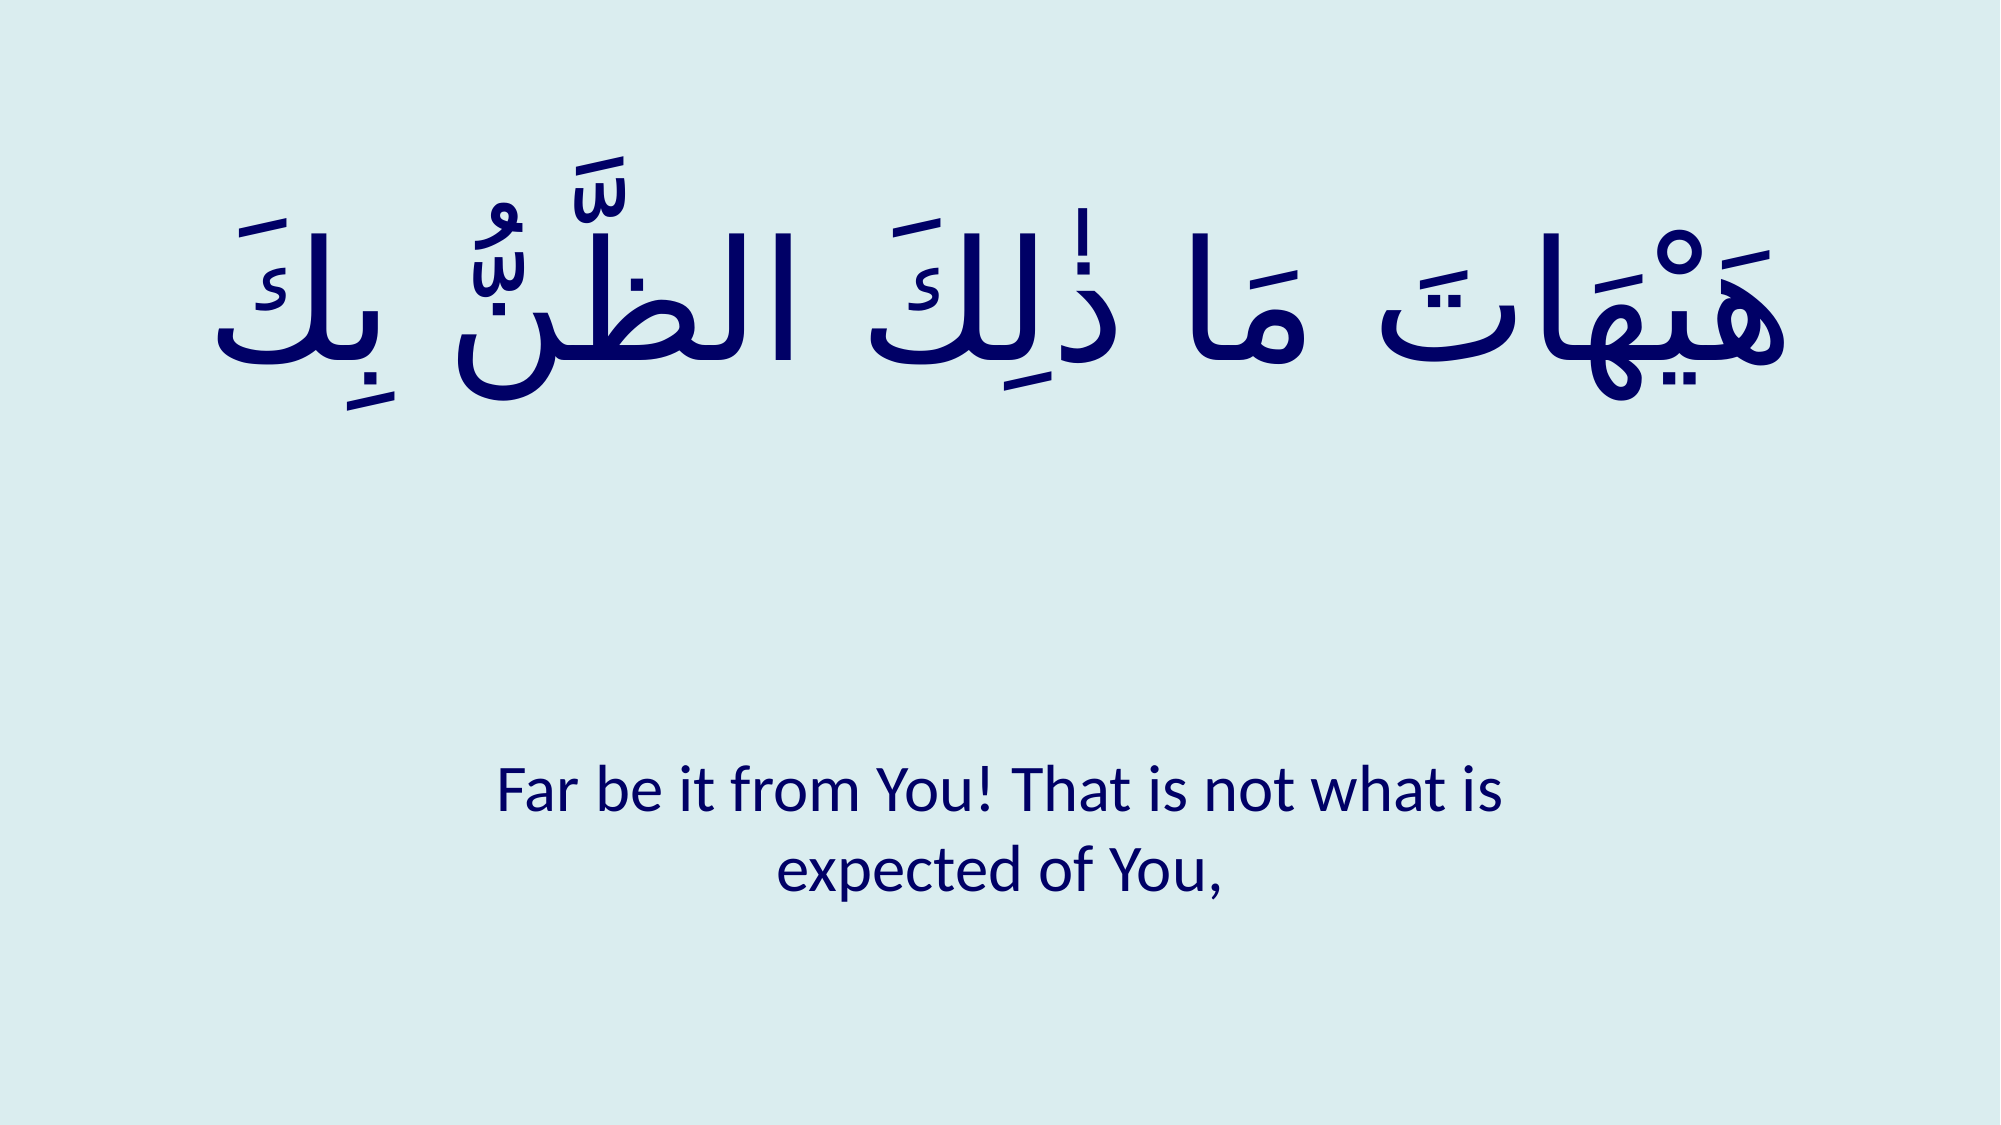

# هَیْهَاتَ مَا ذٰلِكَ الظَّنُّ بِكَ
Far be it from You! That is not what is expected of You,